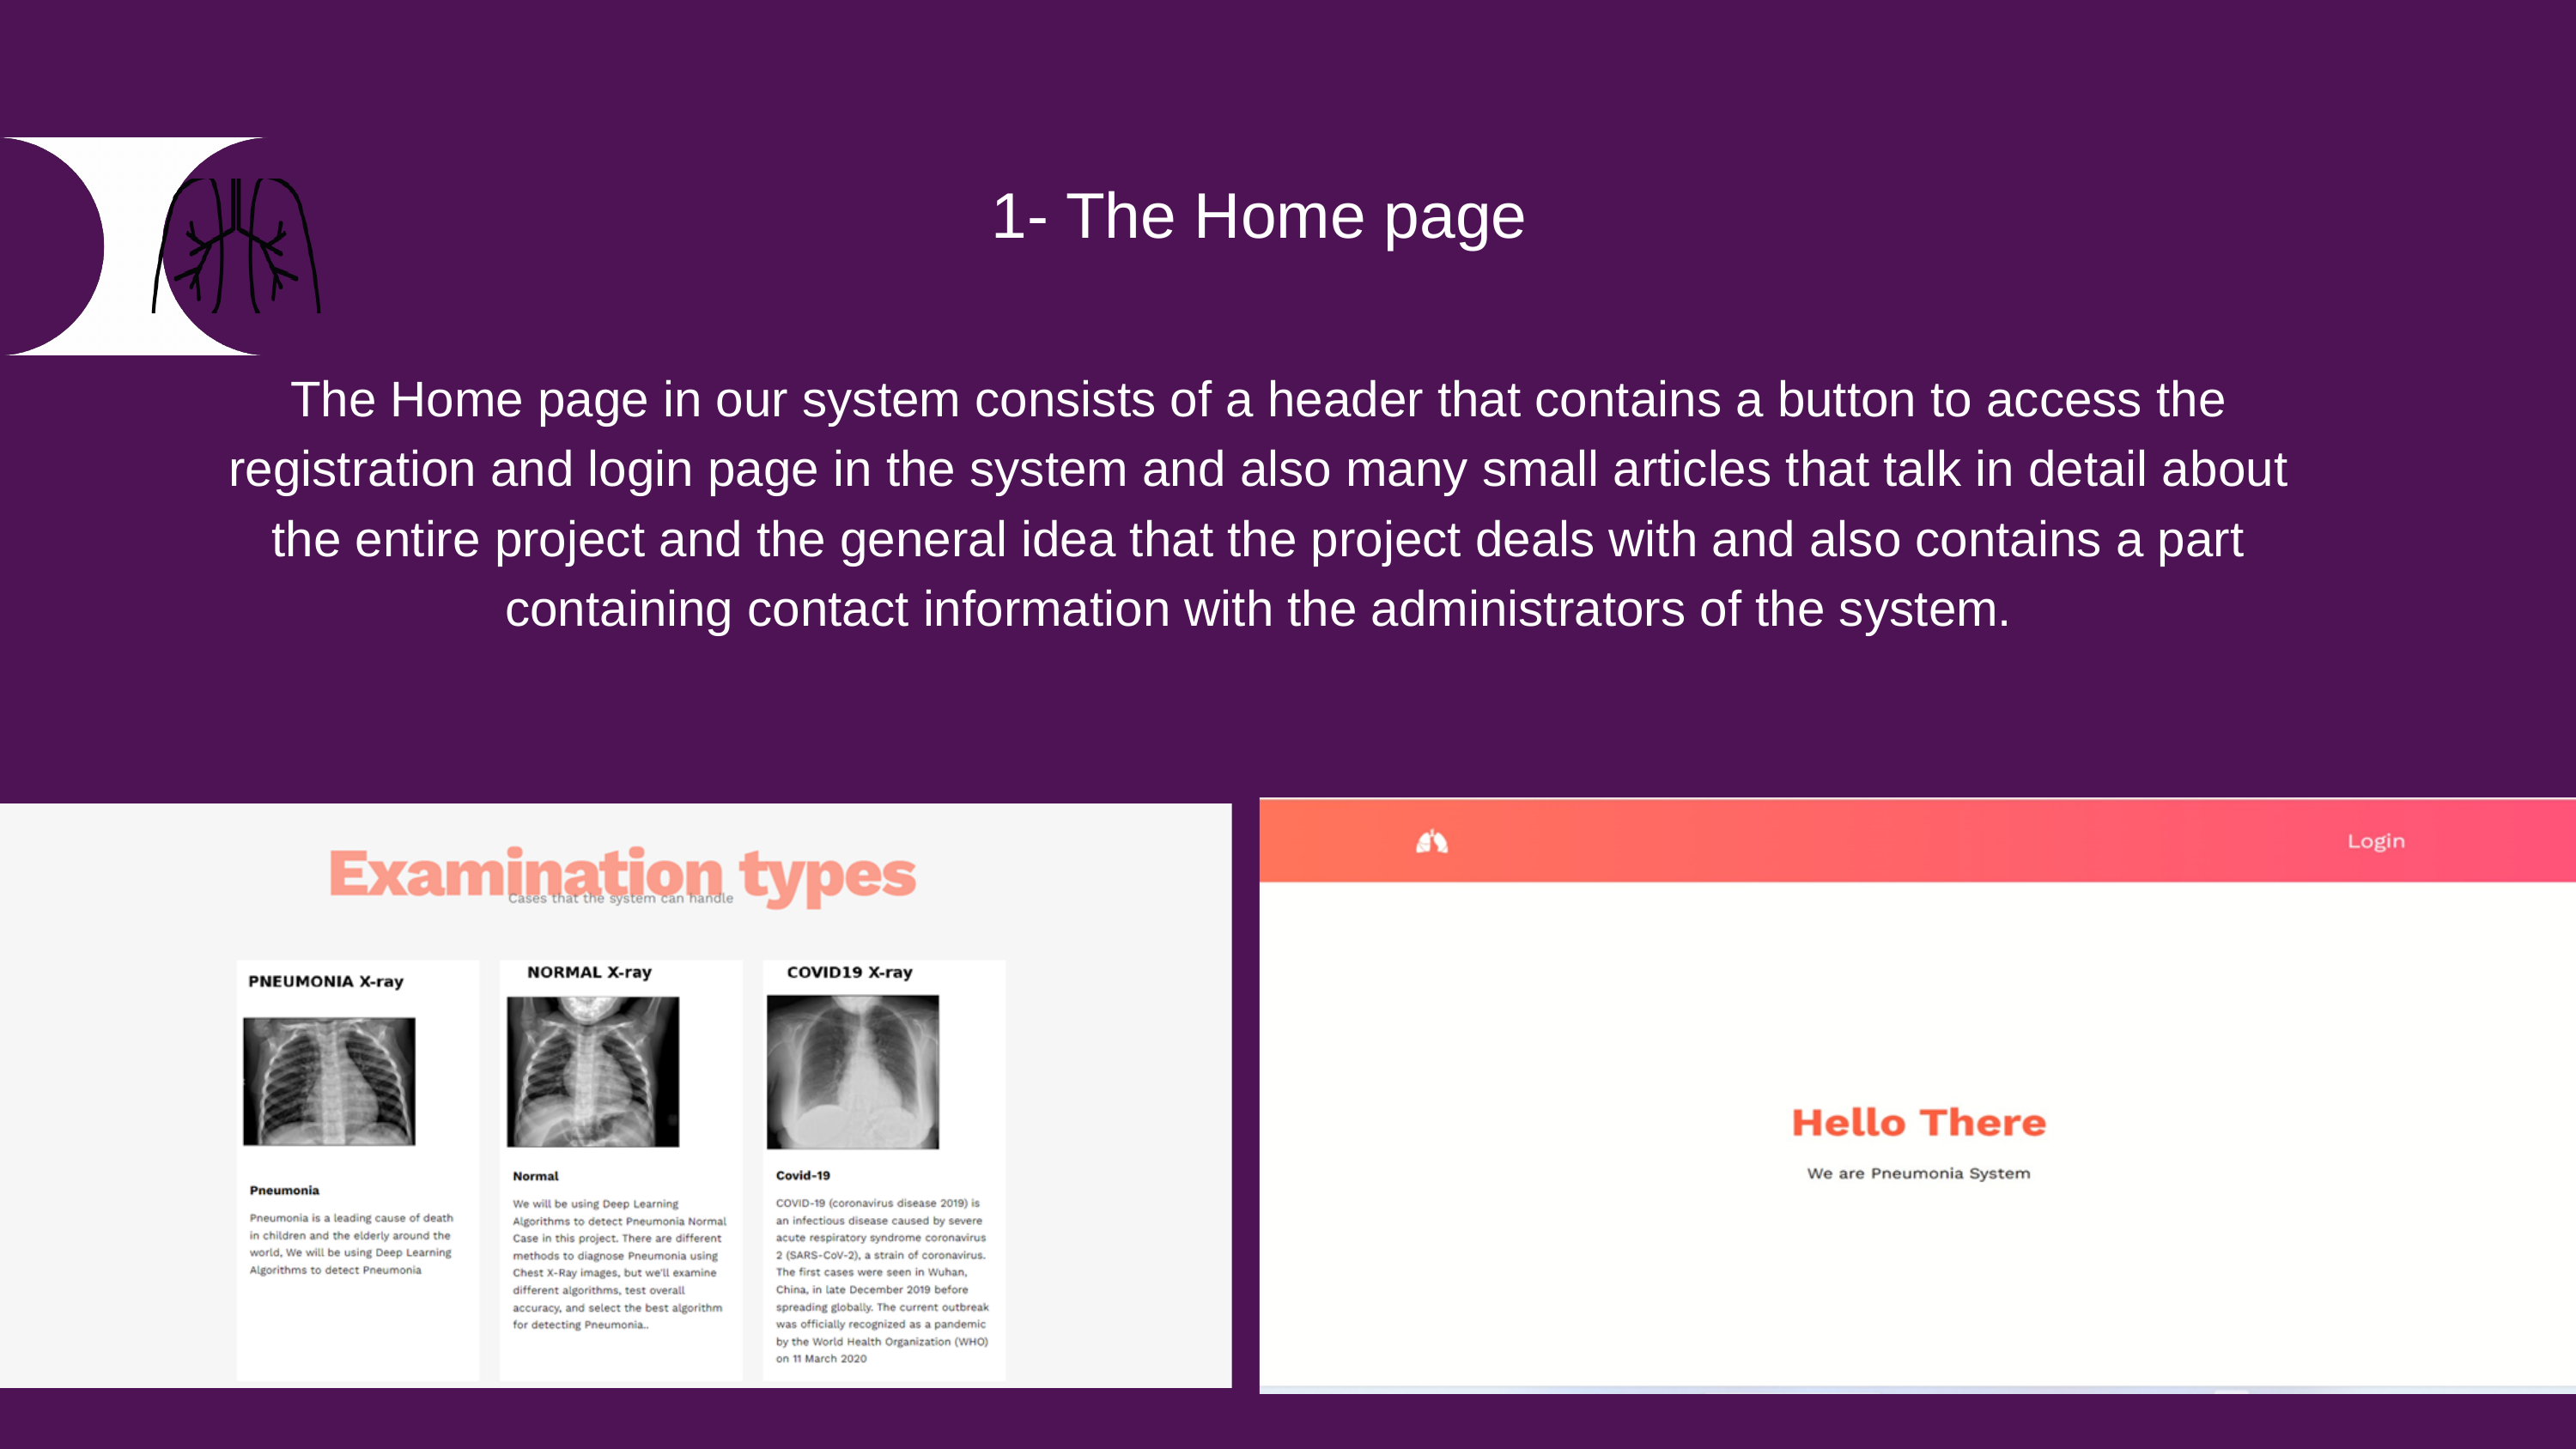

1- The Home page

The Home page in our system consists of a header that contains a button to access the registration and login page in the system and also many small articles that talk in detail about the entire project and the general idea that the project deals with and also contains a part containing contact information with the administrators of the system.